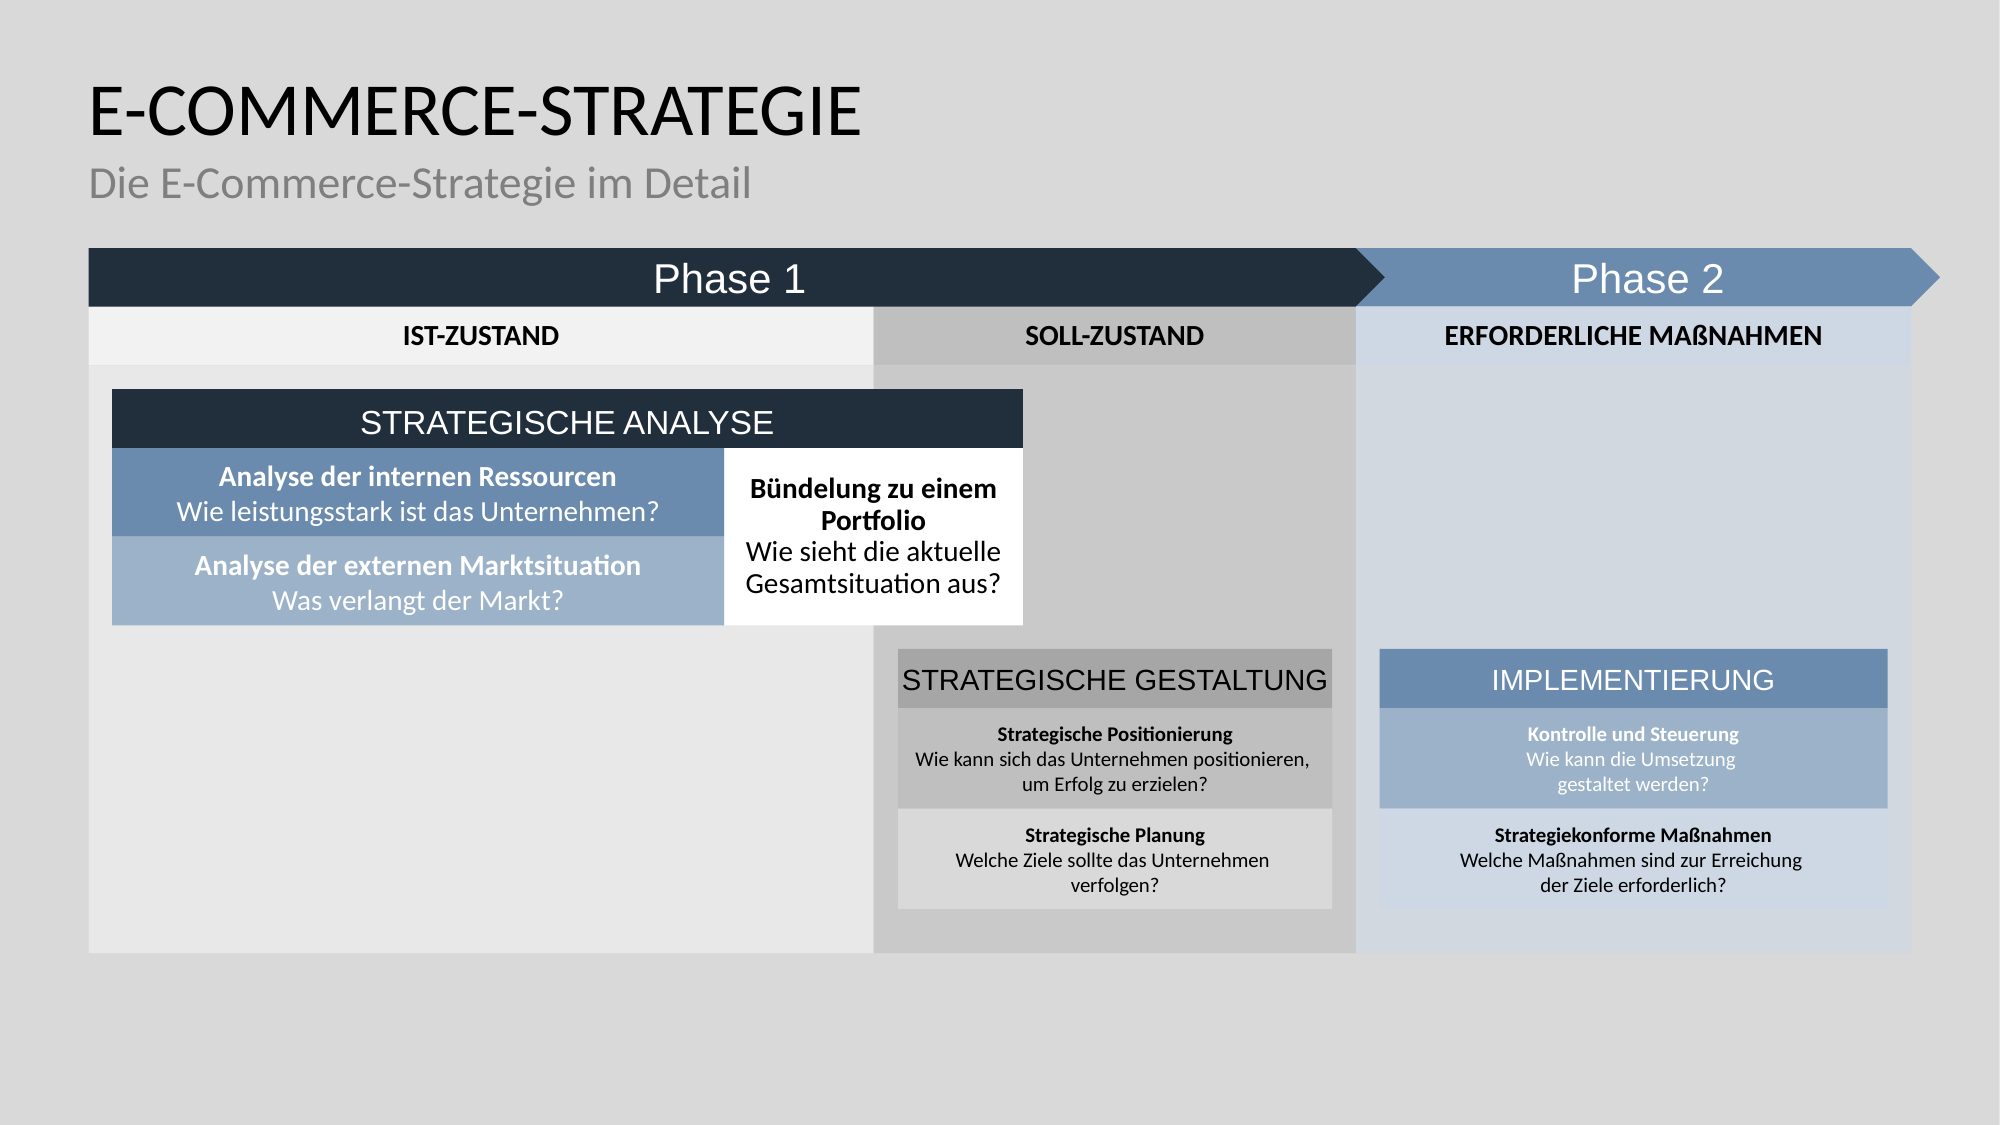

# E-COMMERCE-STRATEGIE
Die E-Commerce-Strategie im Detail
Phase 1
Phase 2
IST-ZUSTAND
SOLL-ZUSTAND
ERFORDERLICHE MAßNAHMEN

STRATEGISCHE ANALYSE
Analyse der internen Ressourcen
Wie leistungsstark ist das Unternehmen?
Bündelung zu einem Portfolio
Wie sieht die aktuelle Gesamtsituation aus?
Analyse der externen Marktsituation
Was verlangt der Markt?
STRATEGISCHE GESTALTUNG
IMPLEMENTIERUNG
Strategische Positionierung
Wie kann sich das Unternehmen positionieren,
um Erfolg zu erzielen?
Kontrolle und Steuerung
Wie kann die Umsetzung
gestaltet werden?
Strategische Planung
Welche Ziele sollte das Unternehmen
verfolgen?
Strategiekonforme Maßnahmen
Welche Maßnahmen sind zur Erreichung
der Ziele erforderlich?